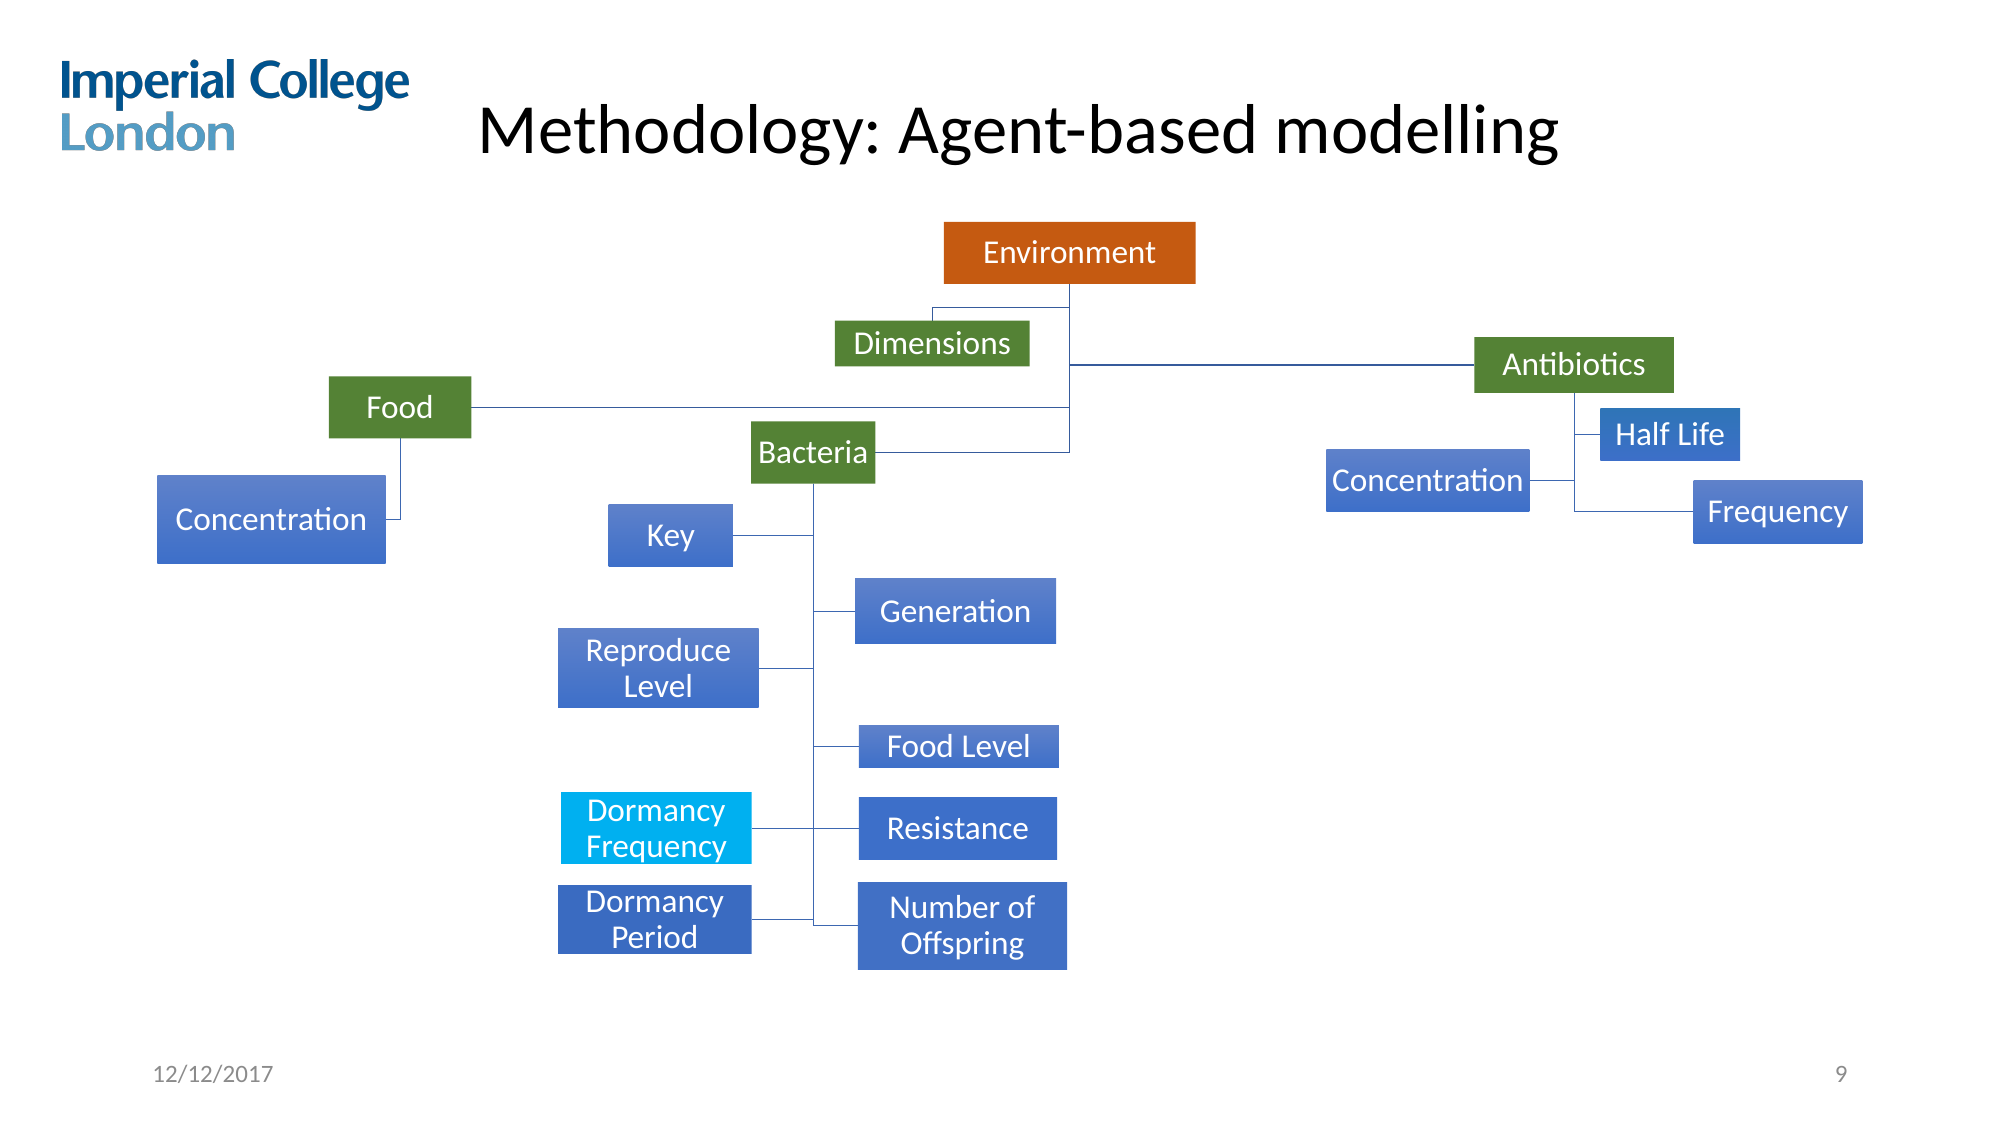

# Methodology: Agent-based modelling
Environment
Dimensions
Bacteria
Key
Generation
Dormancy Frequency
Dormancy Period
Number of Offspring
Reproduce Level
Food Level
Resistance
Antibiotics
Concentration
Half Life
Frequency
Food
Concentration
12/12/2017

9